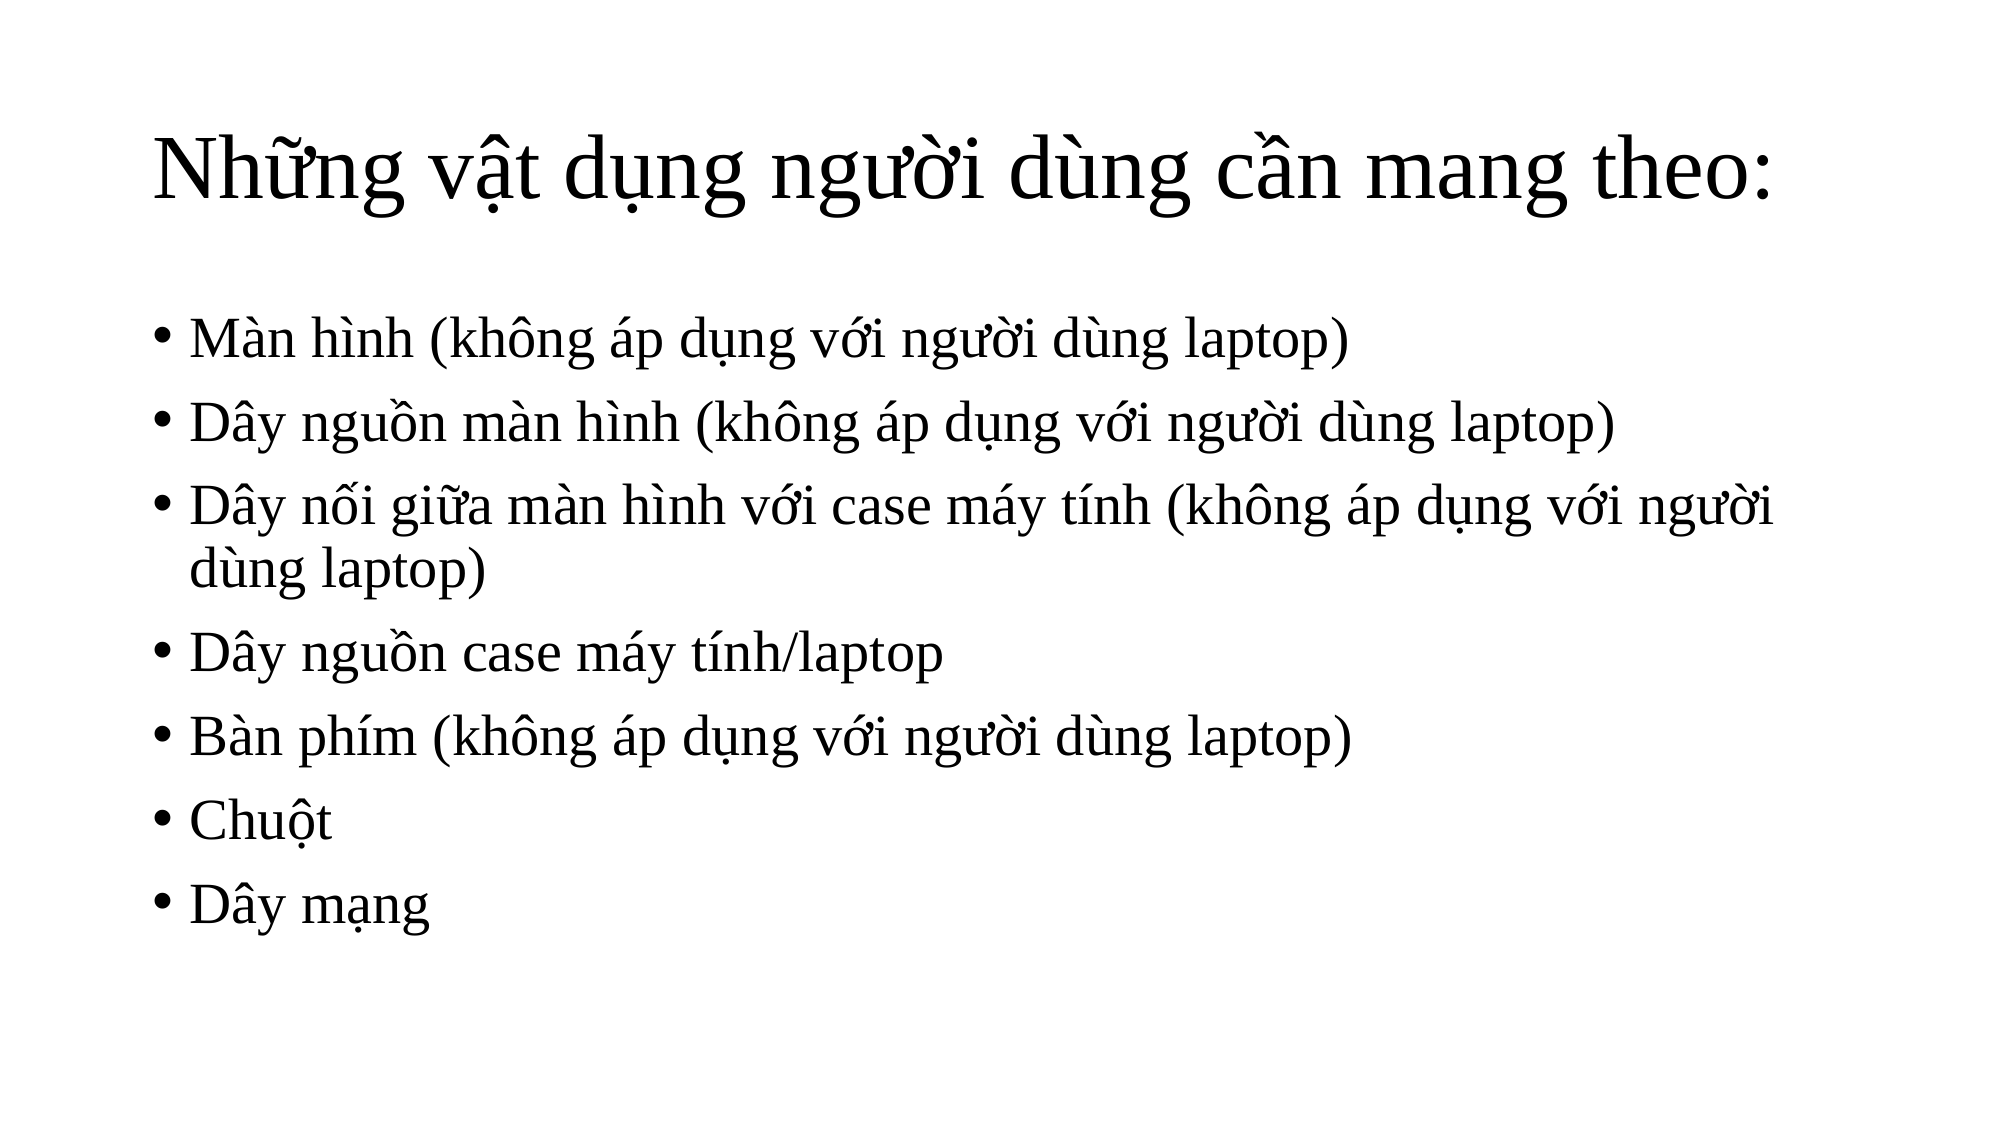

# Những vật dụng người dùng cần mang theo:
Màn hình (không áp dụng với người dùng laptop)
Dây nguồn màn hình (không áp dụng với người dùng laptop)
Dây nối giữa màn hình với case máy tính (không áp dụng với người dùng laptop)
Dây nguồn case máy tính/laptop
Bàn phím (không áp dụng với người dùng laptop)
Chuột
Dây mạng